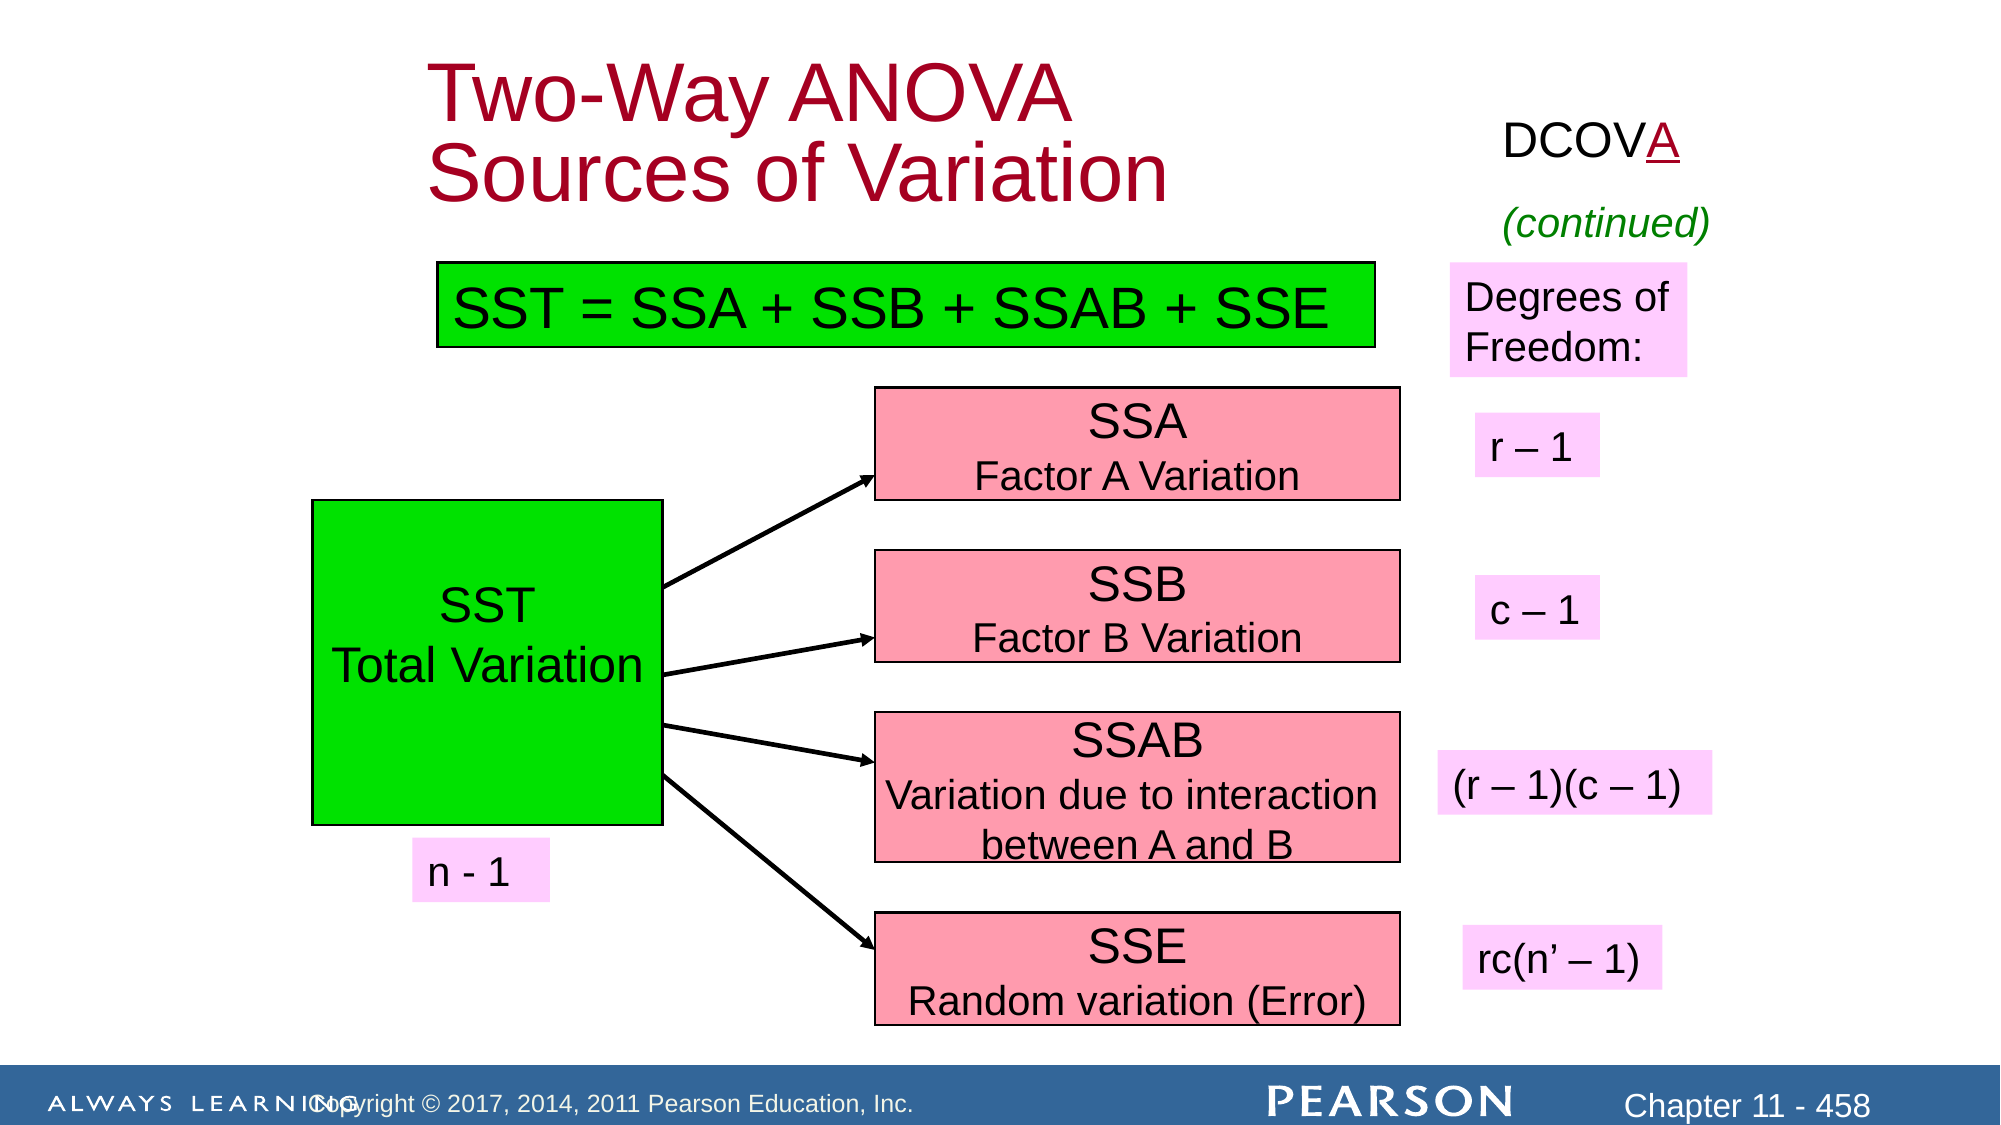

Two-Way ANOVA
Sources of Variation
DCOVA
(continued)
SST = SSA + SSB + SSAB + SSE
Degrees of Freedom:
SSA
Factor A Variation
r – 1

SST
Total Variation

SSB
Factor B Variation
c – 1

SSAB
Variation due to interaction
between A and B

(r – 1)(c – 1)

n - 1
SSE
Random variation (Error)
rc(n’ – 1)